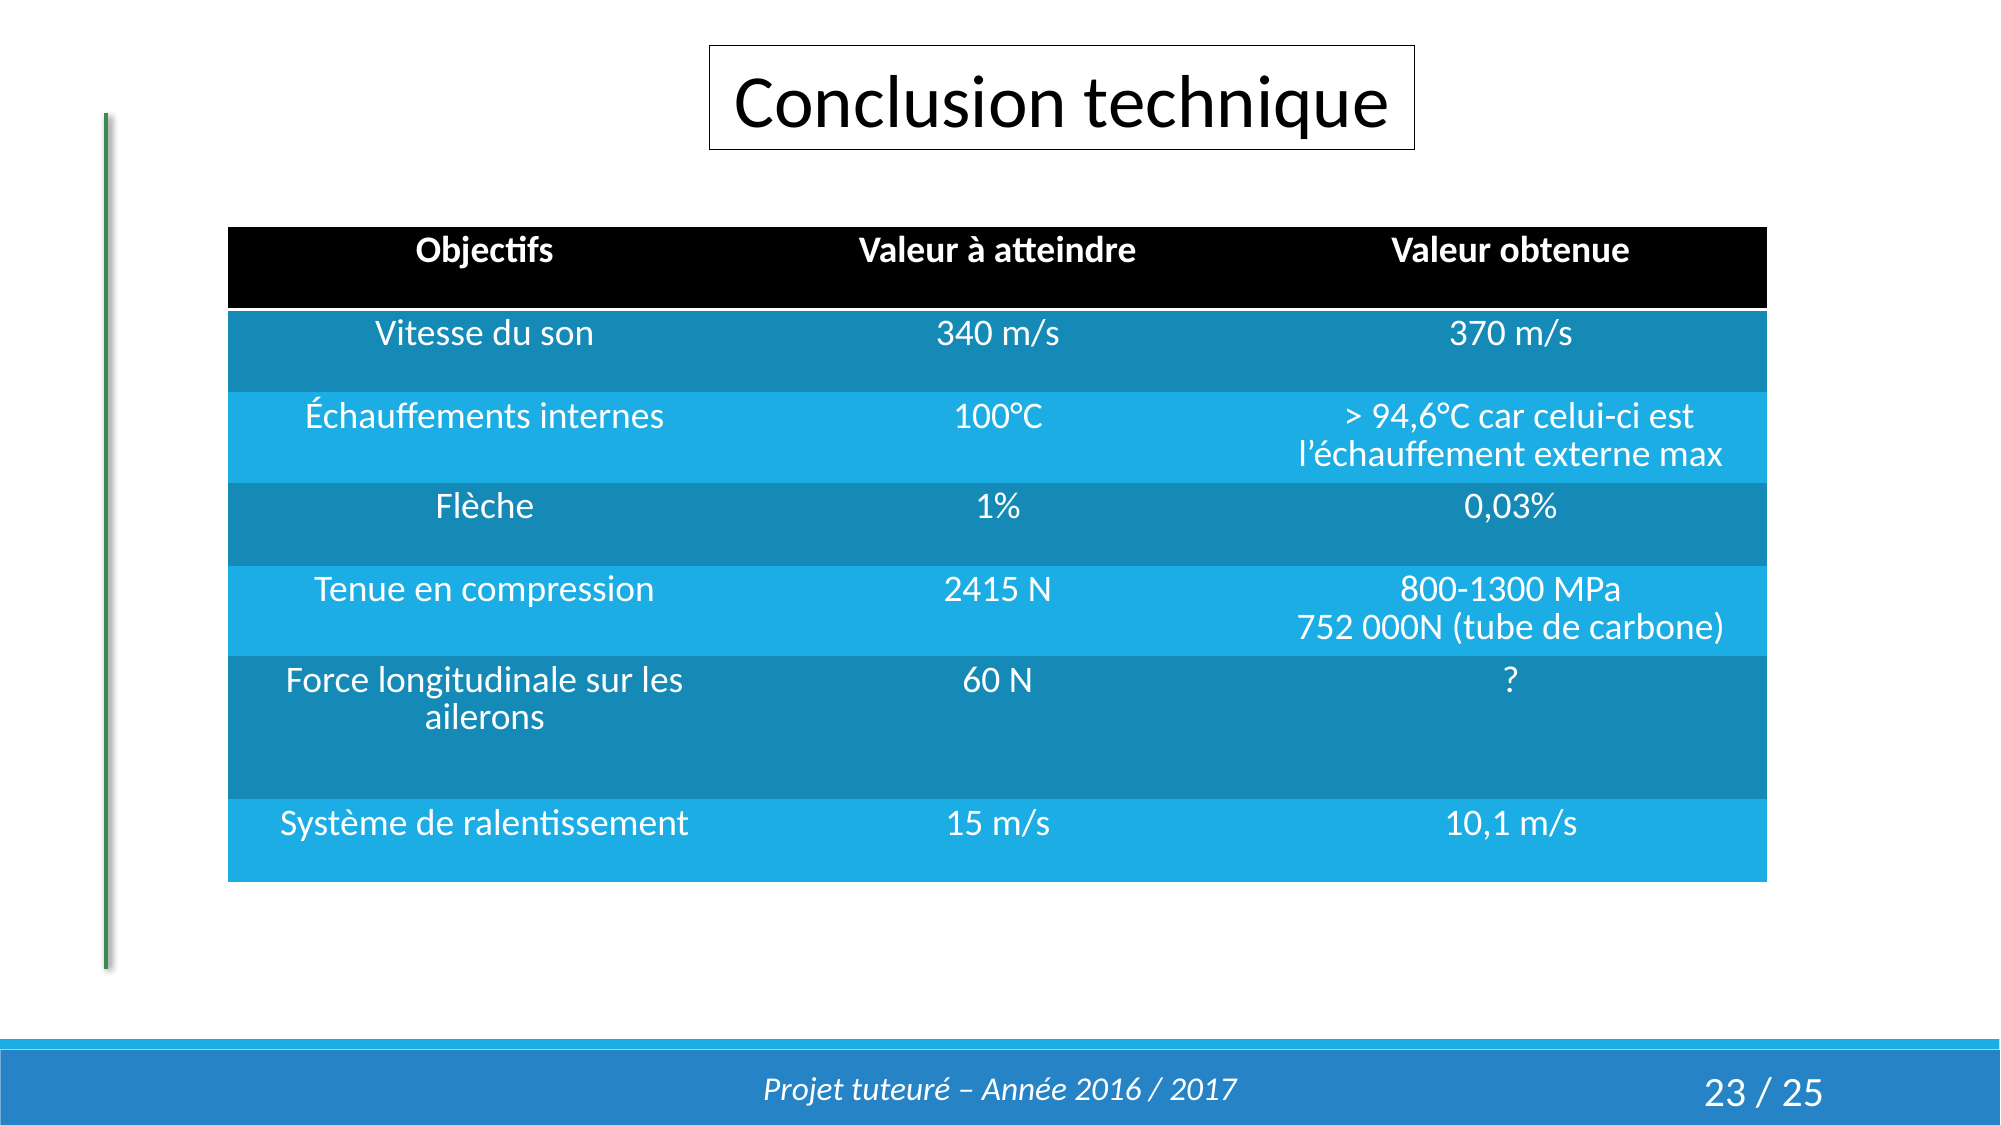

Conclusion technique
| Objectifs | Valeur à atteindre | Valeur obtenue |
| --- | --- | --- |
| Vitesse du son | 340 m/s | 370 m/s |
| Échauffements internes | 100°C | > 94,6°C car celui-ci est l’échauffement externe max |
| Flèche | 1% | 0,03% |
| Tenue en compression | 2415 N | 800-1300 MPa 752 000N (tube de carbone) |
| Force longitudinale sur les ailerons | 60 N | ? |
| Système de ralentissement | 15 m/s | 10,1 m/s |
Projet tuteuré – Année 2016 / 2017
23 / 25